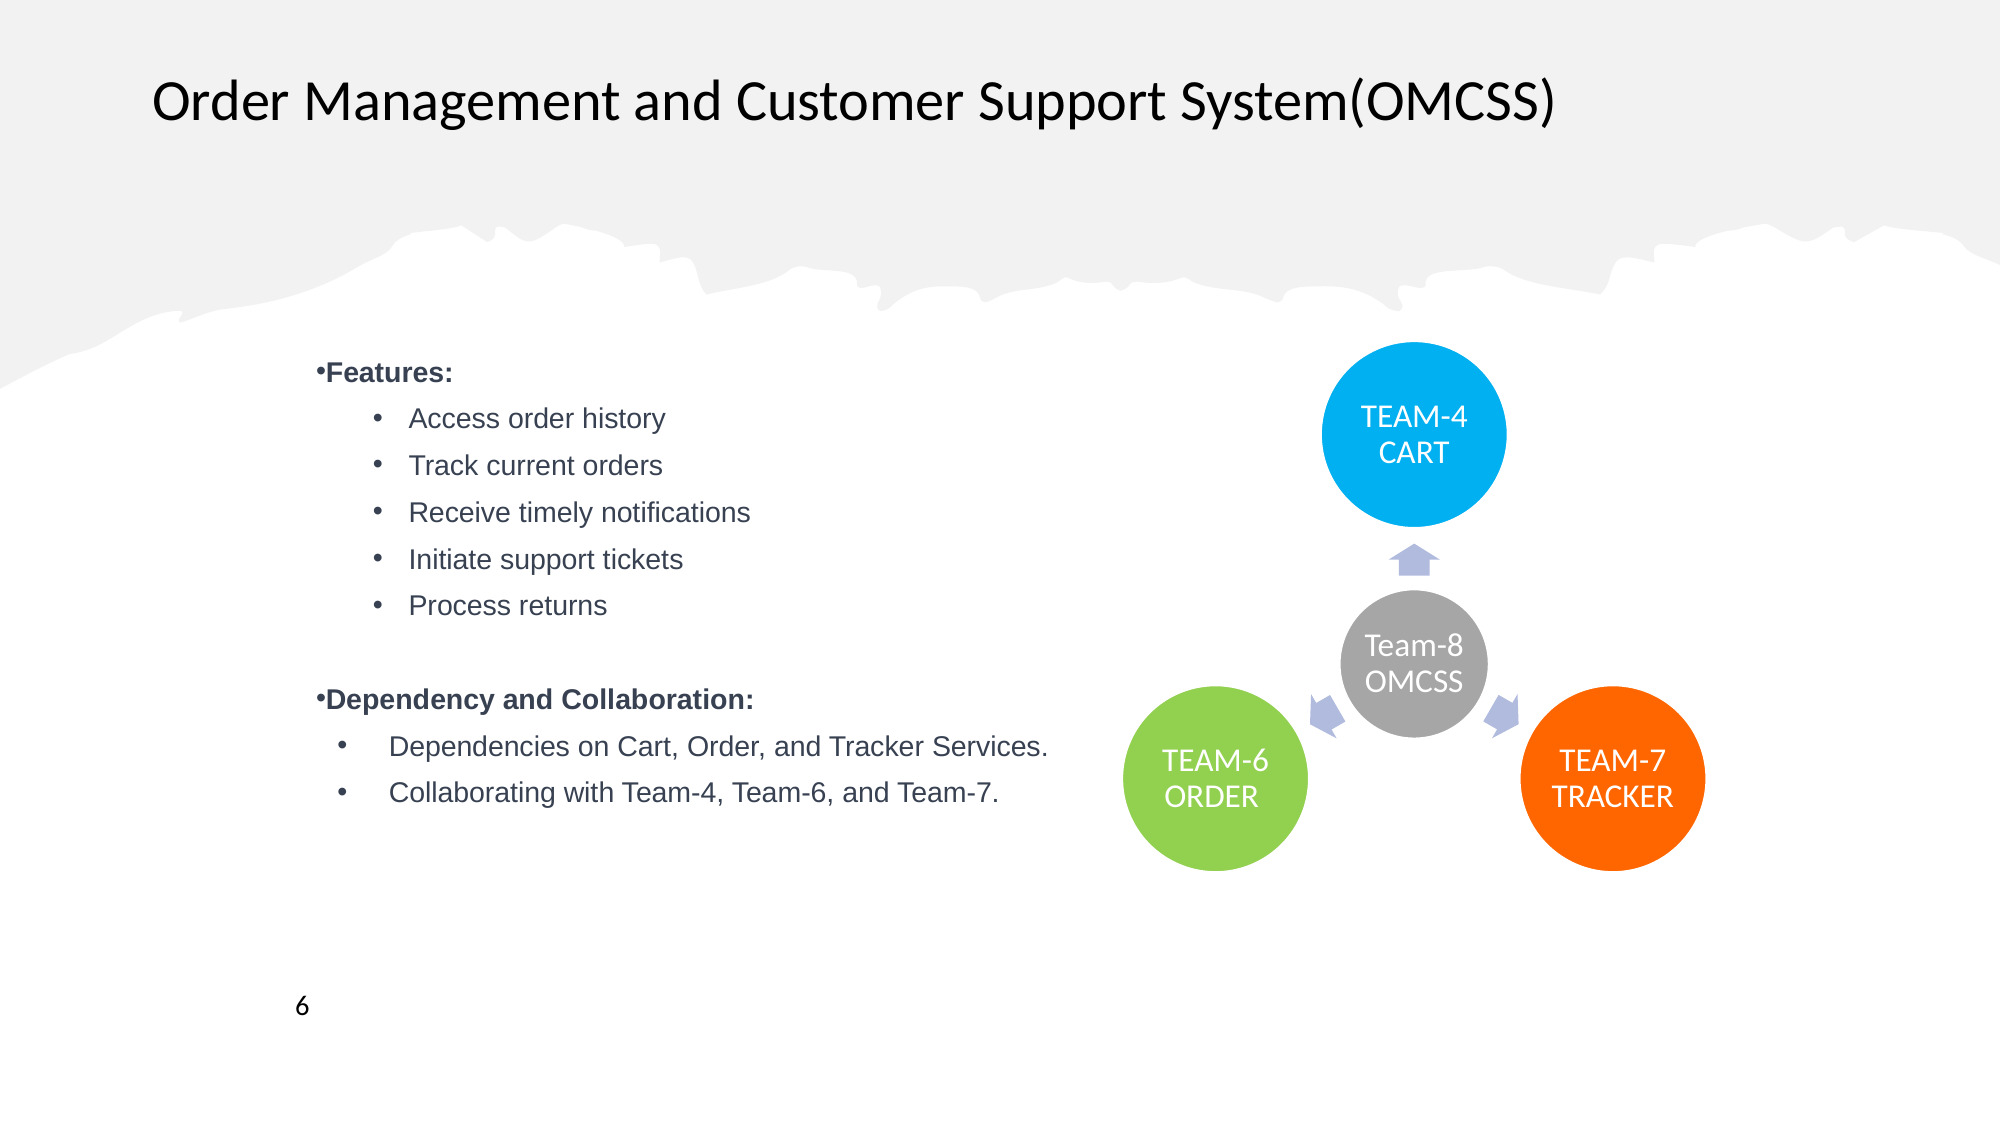

# Order Management and Customer Support System(OMCSS)
Team-8
OMCSS

TEAM-4
CART

TEAM-7
TRACKER

TEAM-6
ORDER
Features:
Access order history
Track current orders
Receive timely notifications
Initiate support tickets
Process returns

Dependency and Collaboration:
  Dependencies on Cart, Order, and Tracker Services.
  Collaborating with Team-4, Team-6, and Team-7.

6